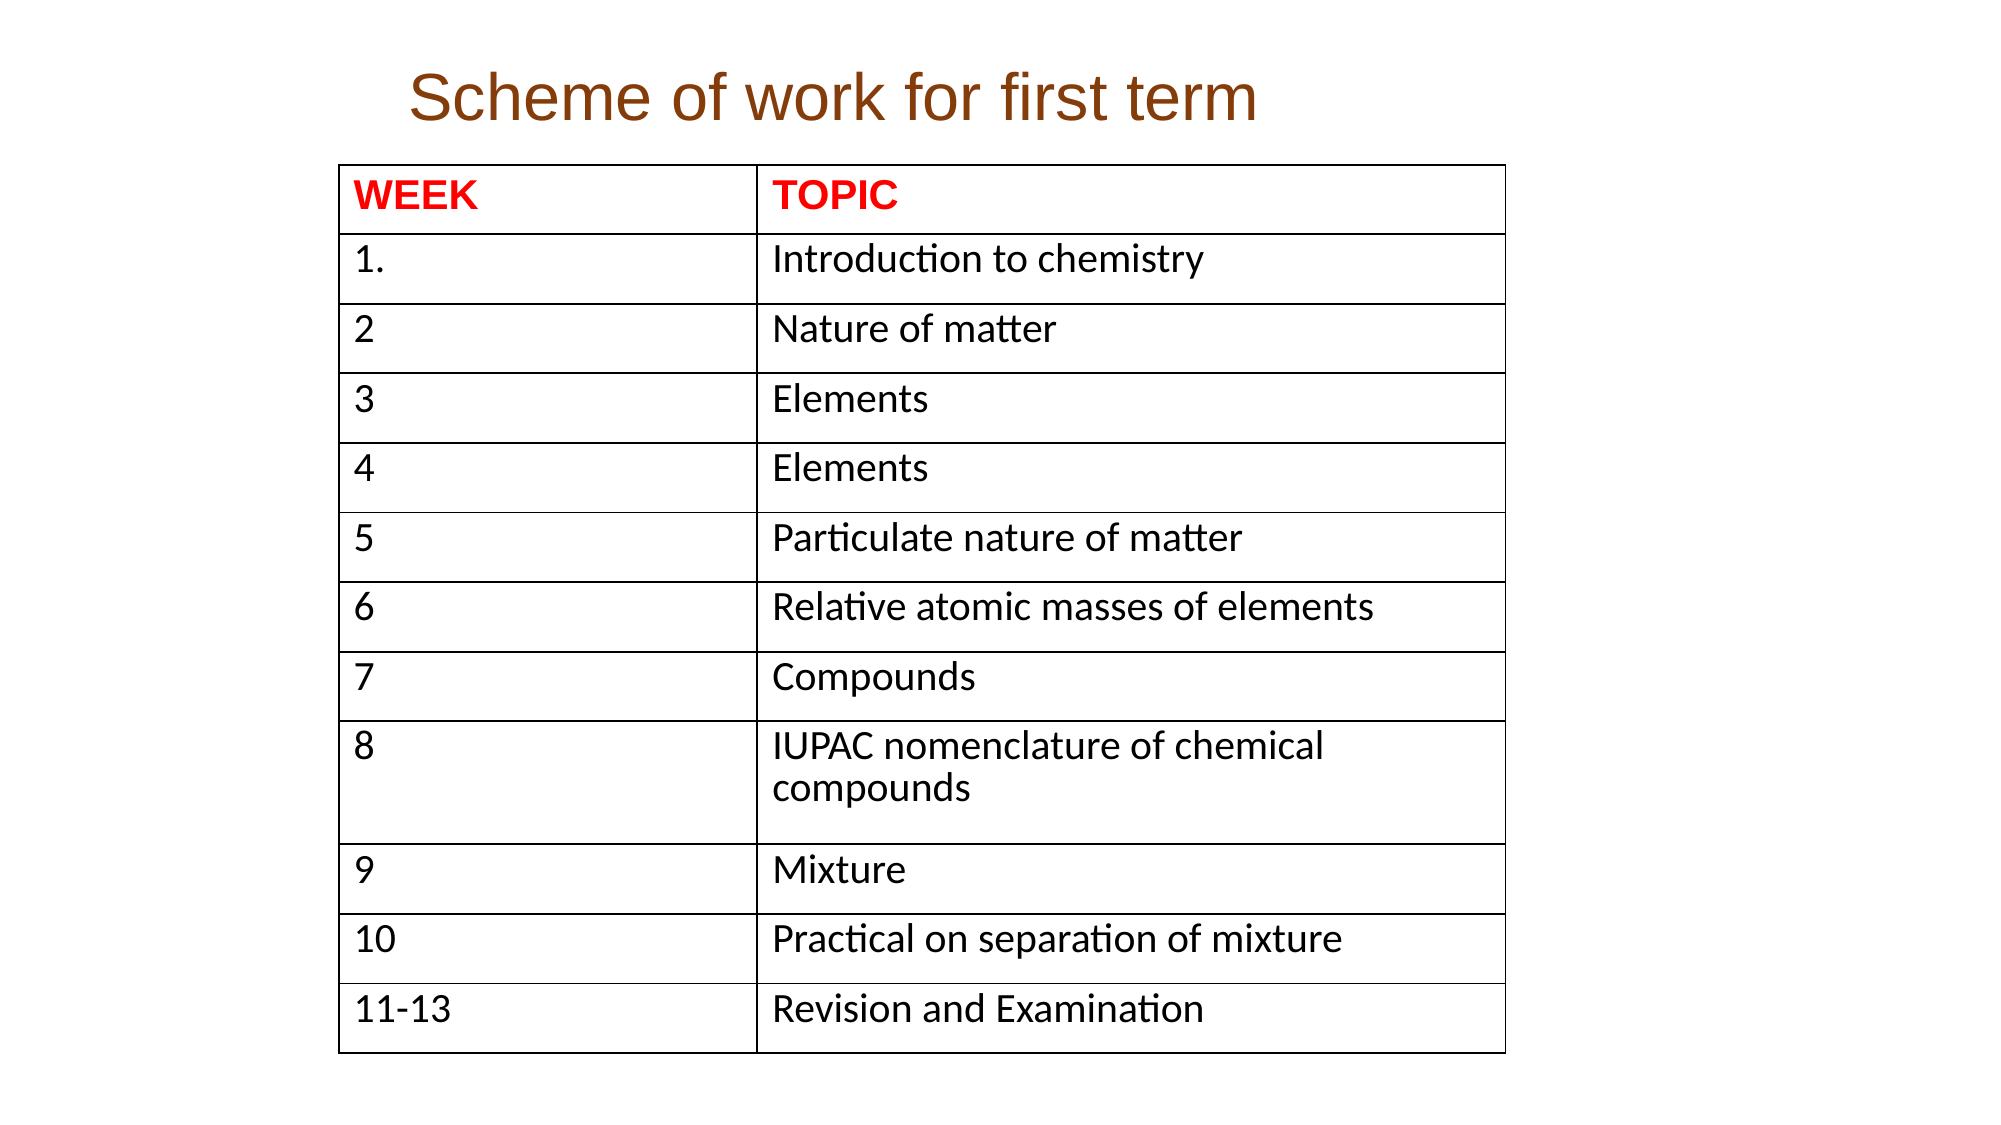

# Scheme of work for first term
| WEEK | TOPIC |
| --- | --- |
| 1. | Introduction to chemistry |
| 2 | Nature of matter |
| 3 | Elements |
| 4 | Elements |
| 5 | Particulate nature of matter |
| 6 | Relative atomic masses of elements |
| 7 | Compounds |
| 8 | IUPAC nomenclature of chemical compounds |
| 9 | Mixture |
| 10 | Practical on separation of mixture |
| 11-13 | Revision and Examination |